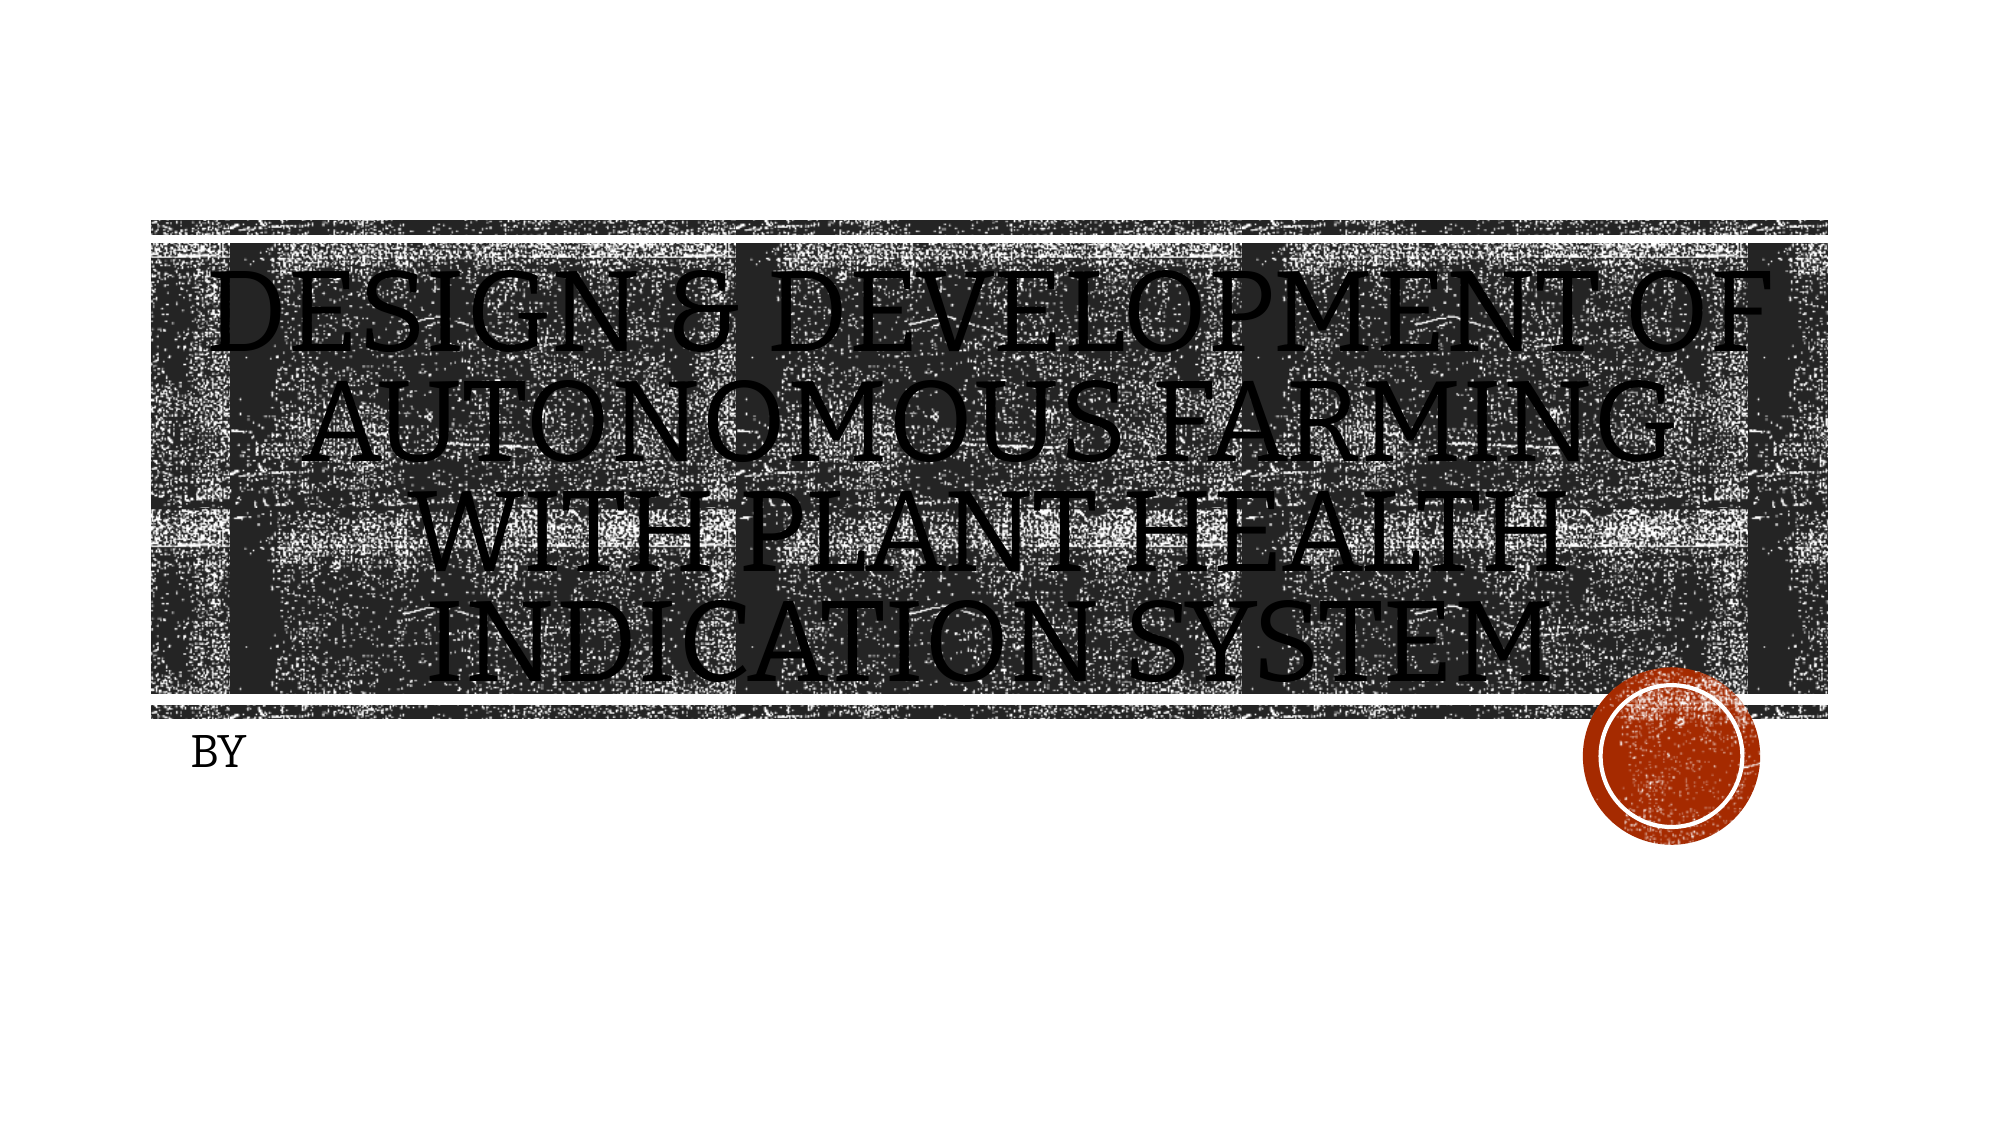

# Design & development of Autonomous Farming With Plant health Indication System
BY